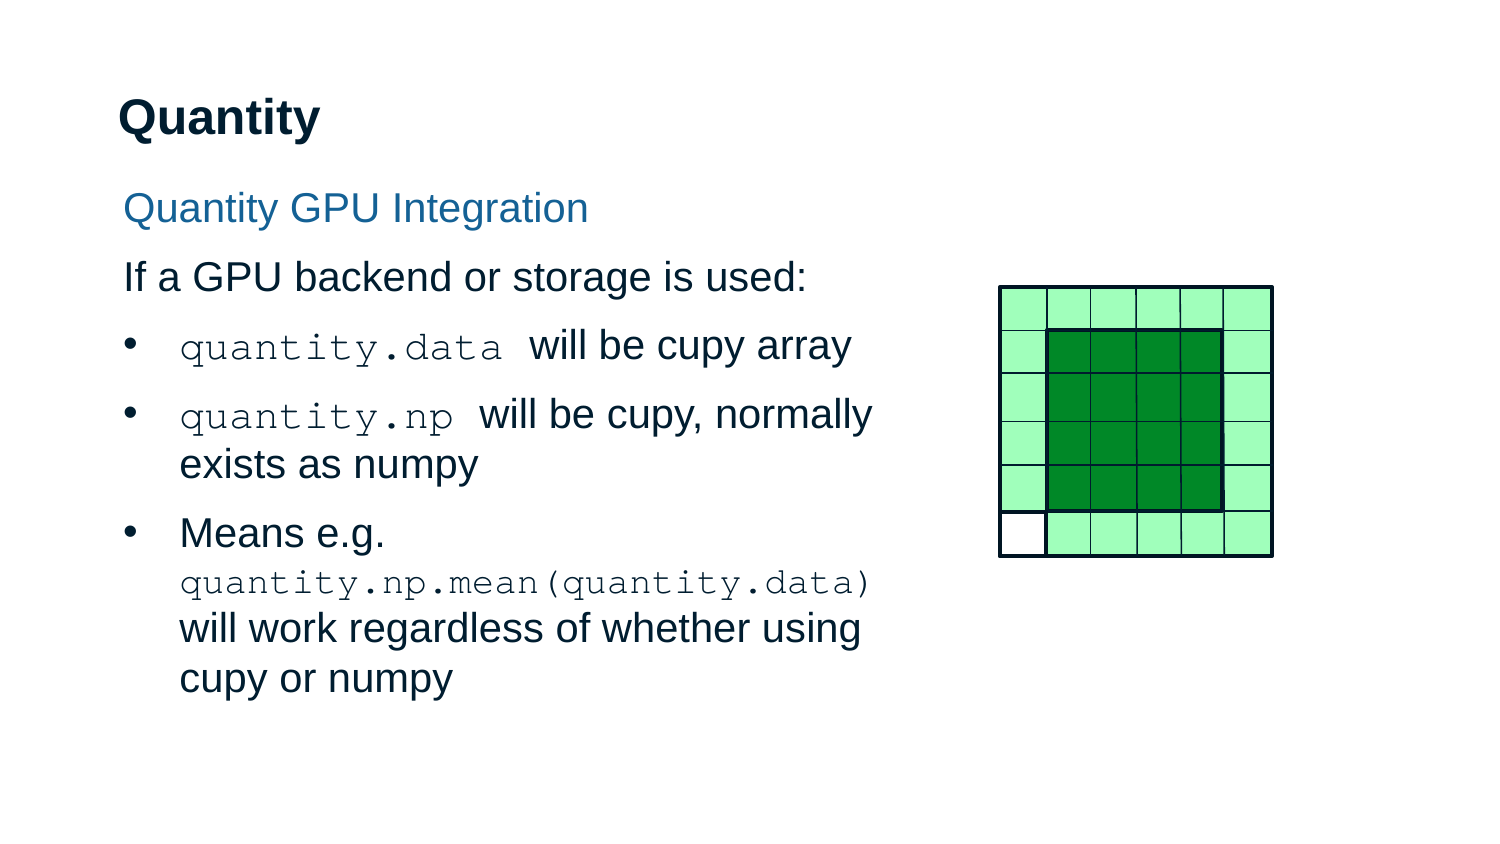

Quantity
Quantity GPU Integration
If a GPU backend or storage is used:
quantity.data will be cupy array
quantity.np will be cupy, normally exists as numpy
Means e.g. quantity.np.mean(quantity.data) will work regardless of whether using cupy or numpy